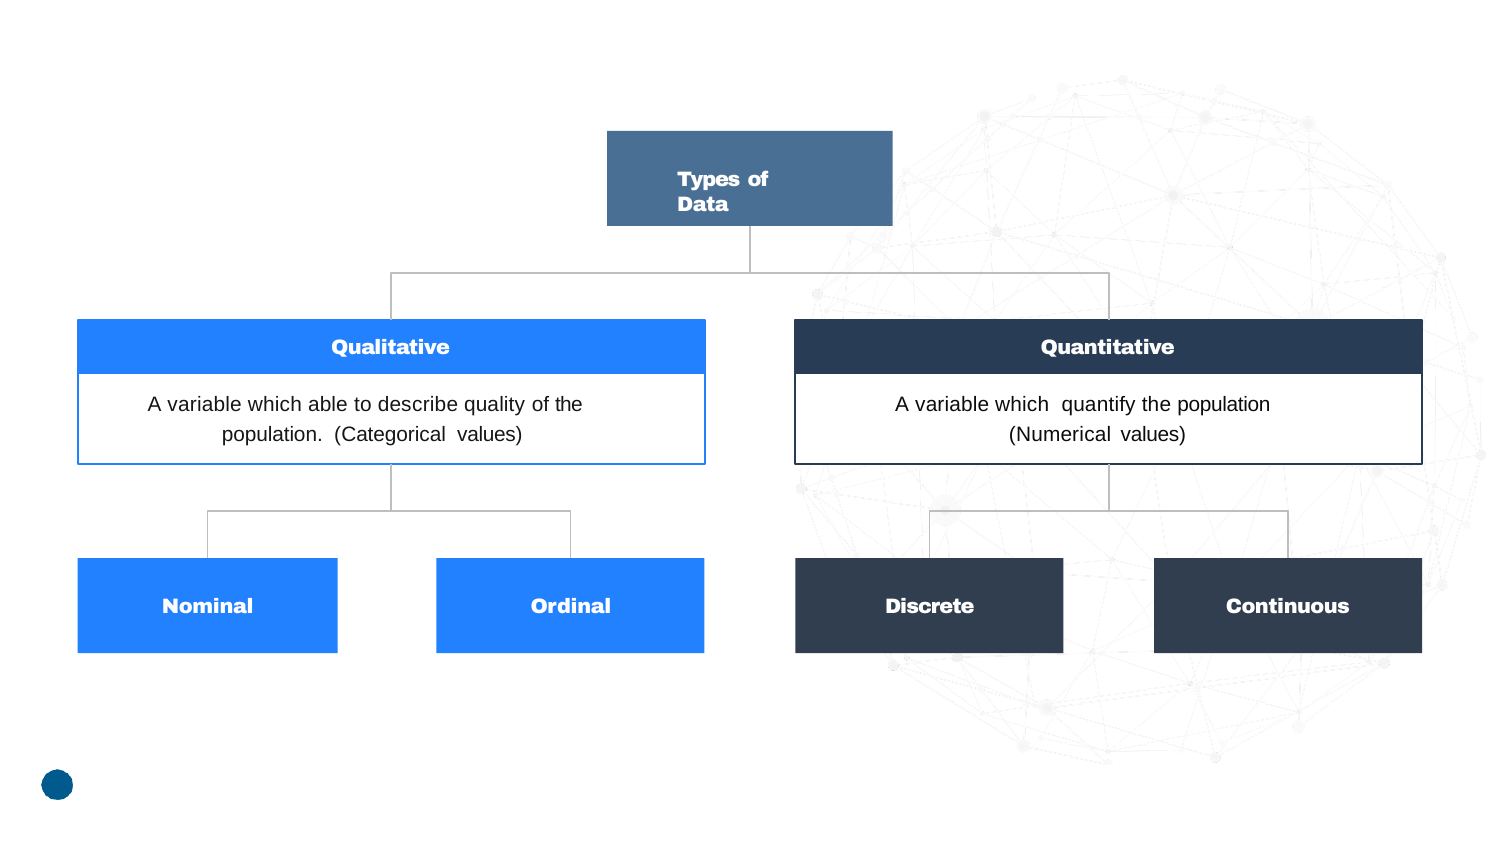

Types of Data

Quantitative
Qualitative

A variable which able to describe quality of the population. (Categorical values)
A variable which quantify the population (Numerical values)

Nominal
Ordinal
Discrete
Continuous
© zepanalytics.com